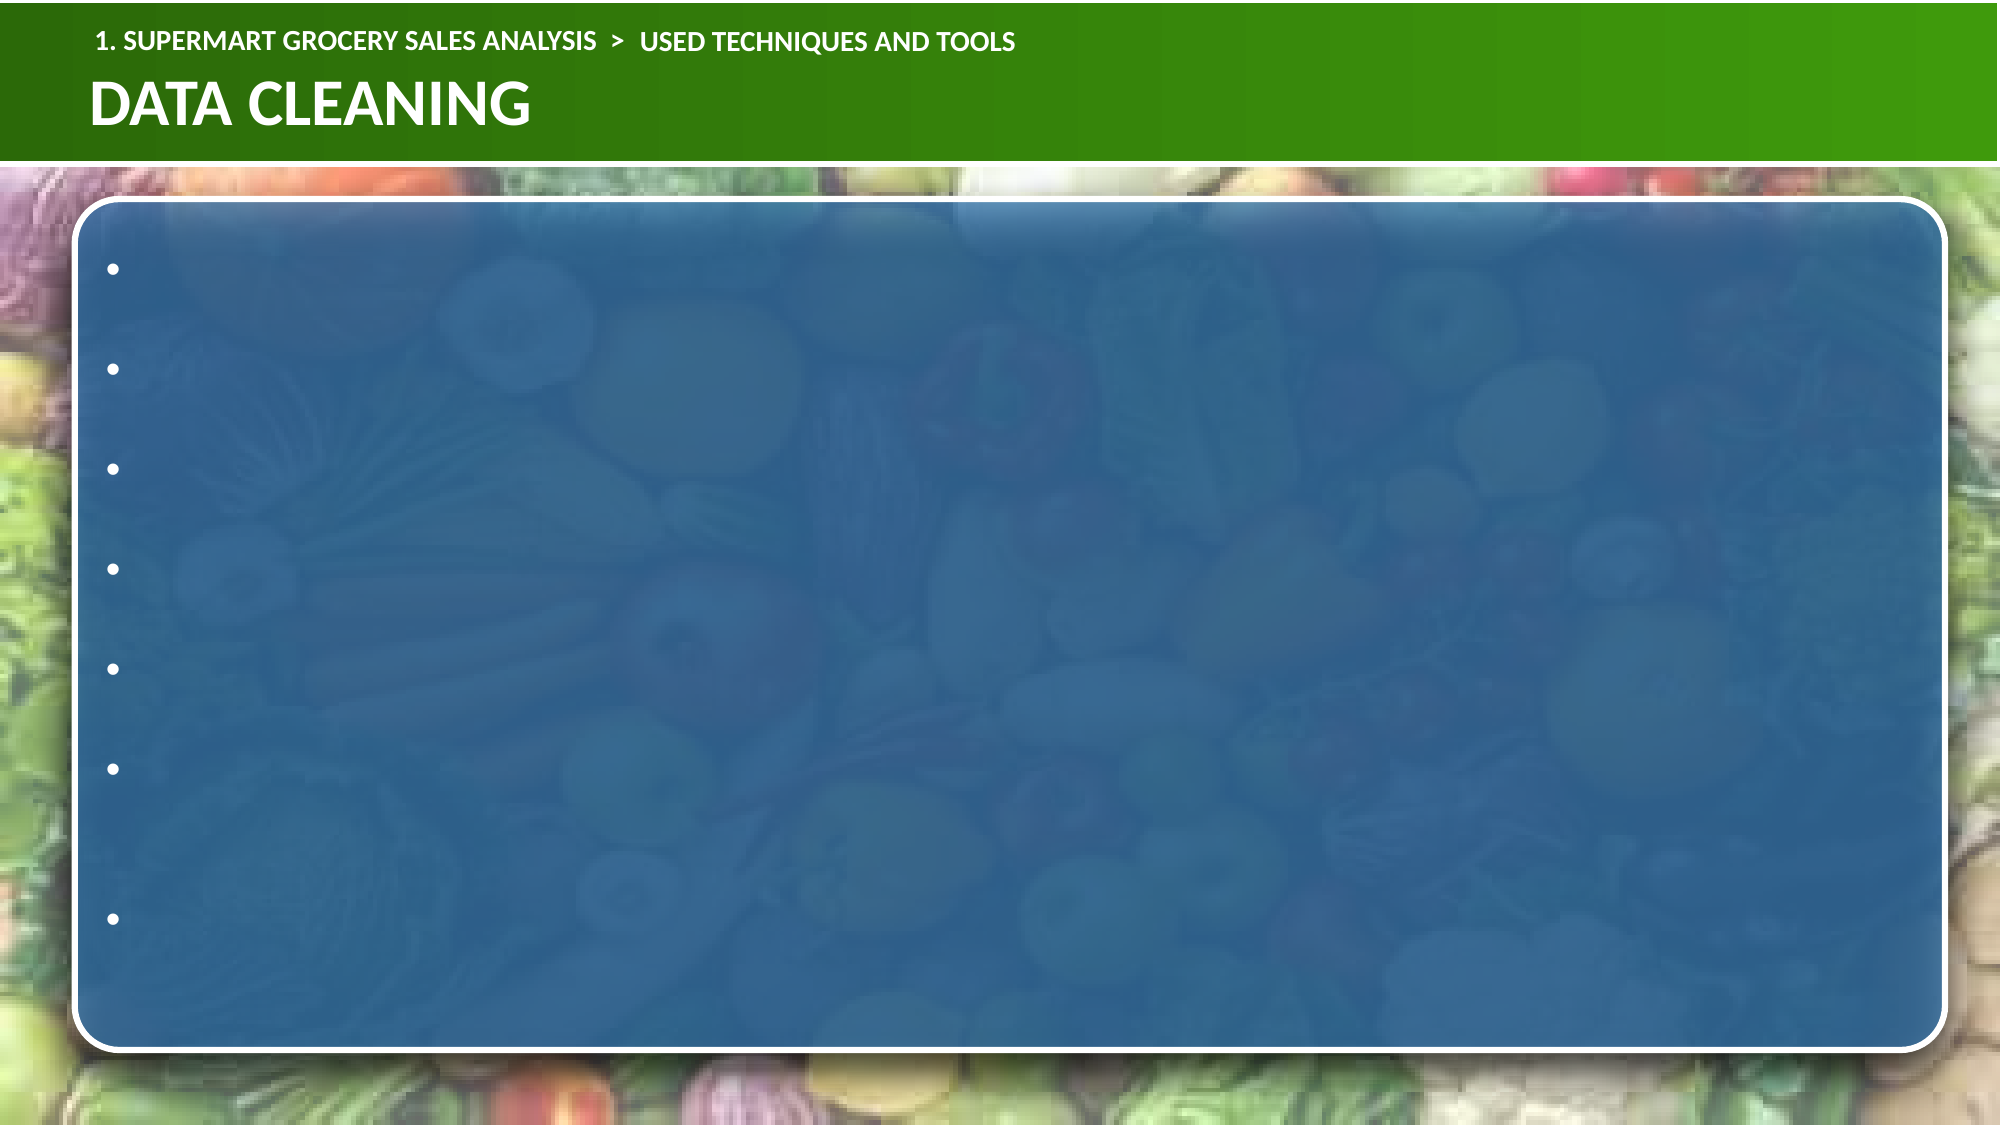

1. SUPERMART GROCERY SALES ANALYSIS  >
 USED TECHNIQUES AND TOOLS
DATA CLEANING

Importing the dataset using pandas function pd.read_csv.

Checking if there are any null values in the database using df.isnull().sum() function.

Removing the duplicates using the df.drop_duplicates() function.

Removing the nulls in the database using the df.dropna() function or df.fillna() function.

Changing the Customer name column to ‘title’ format using the str.title() function.

Replacing slashes ( / ) in the order date column to hyphens ( - ) and converting the column into ‘datetime’ datatype using pd.to_datetime() function.

Extract the month, quarter of year and day from the column using dt.year(), dt.month() and dt.quarter() for convenient ML processing.